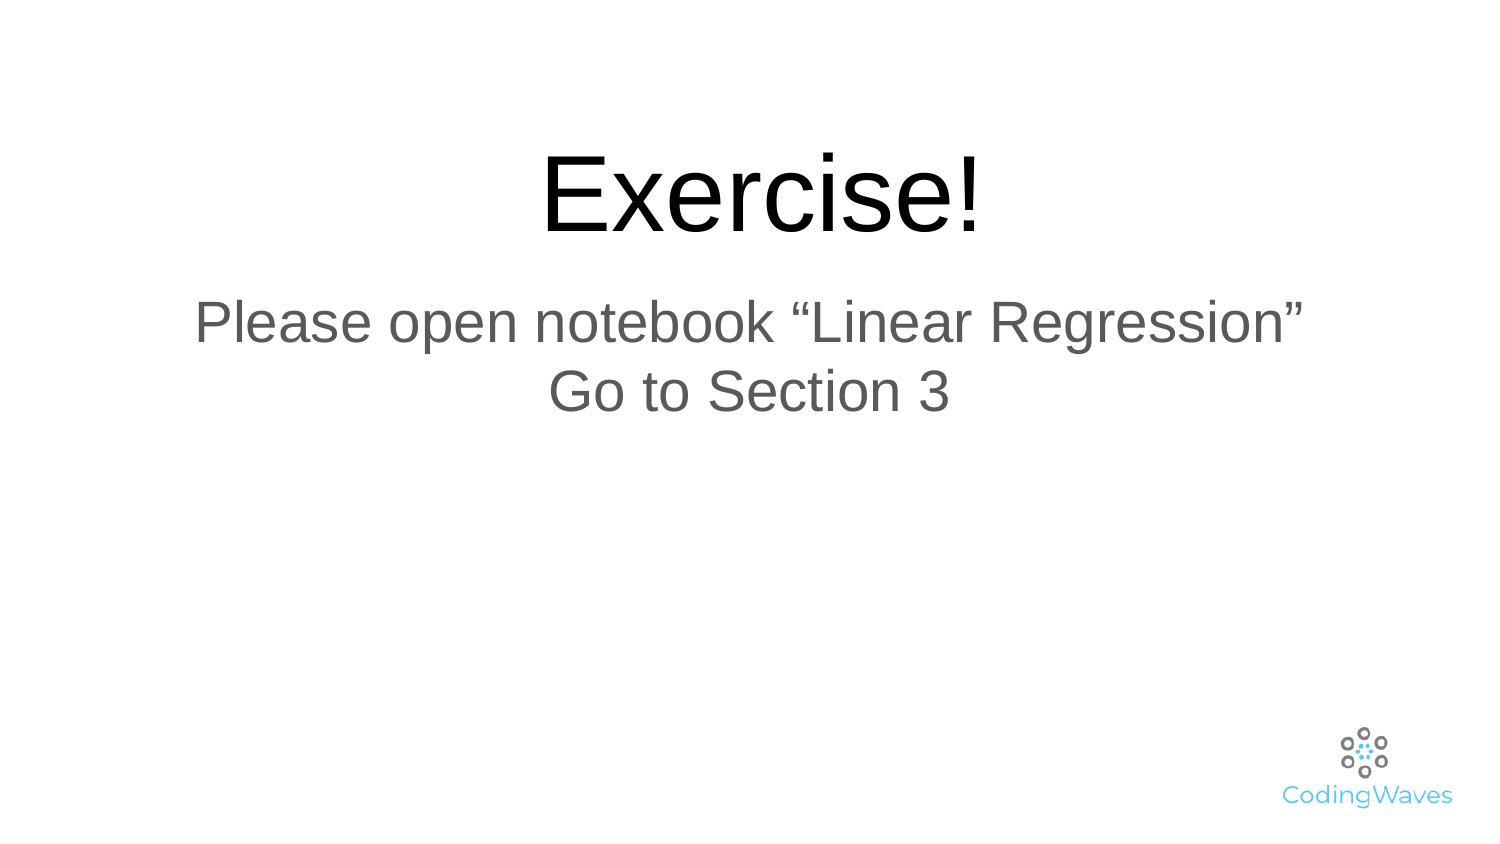

# Exercise!
Please open notebook “Linear Regression”
Go to Section 3